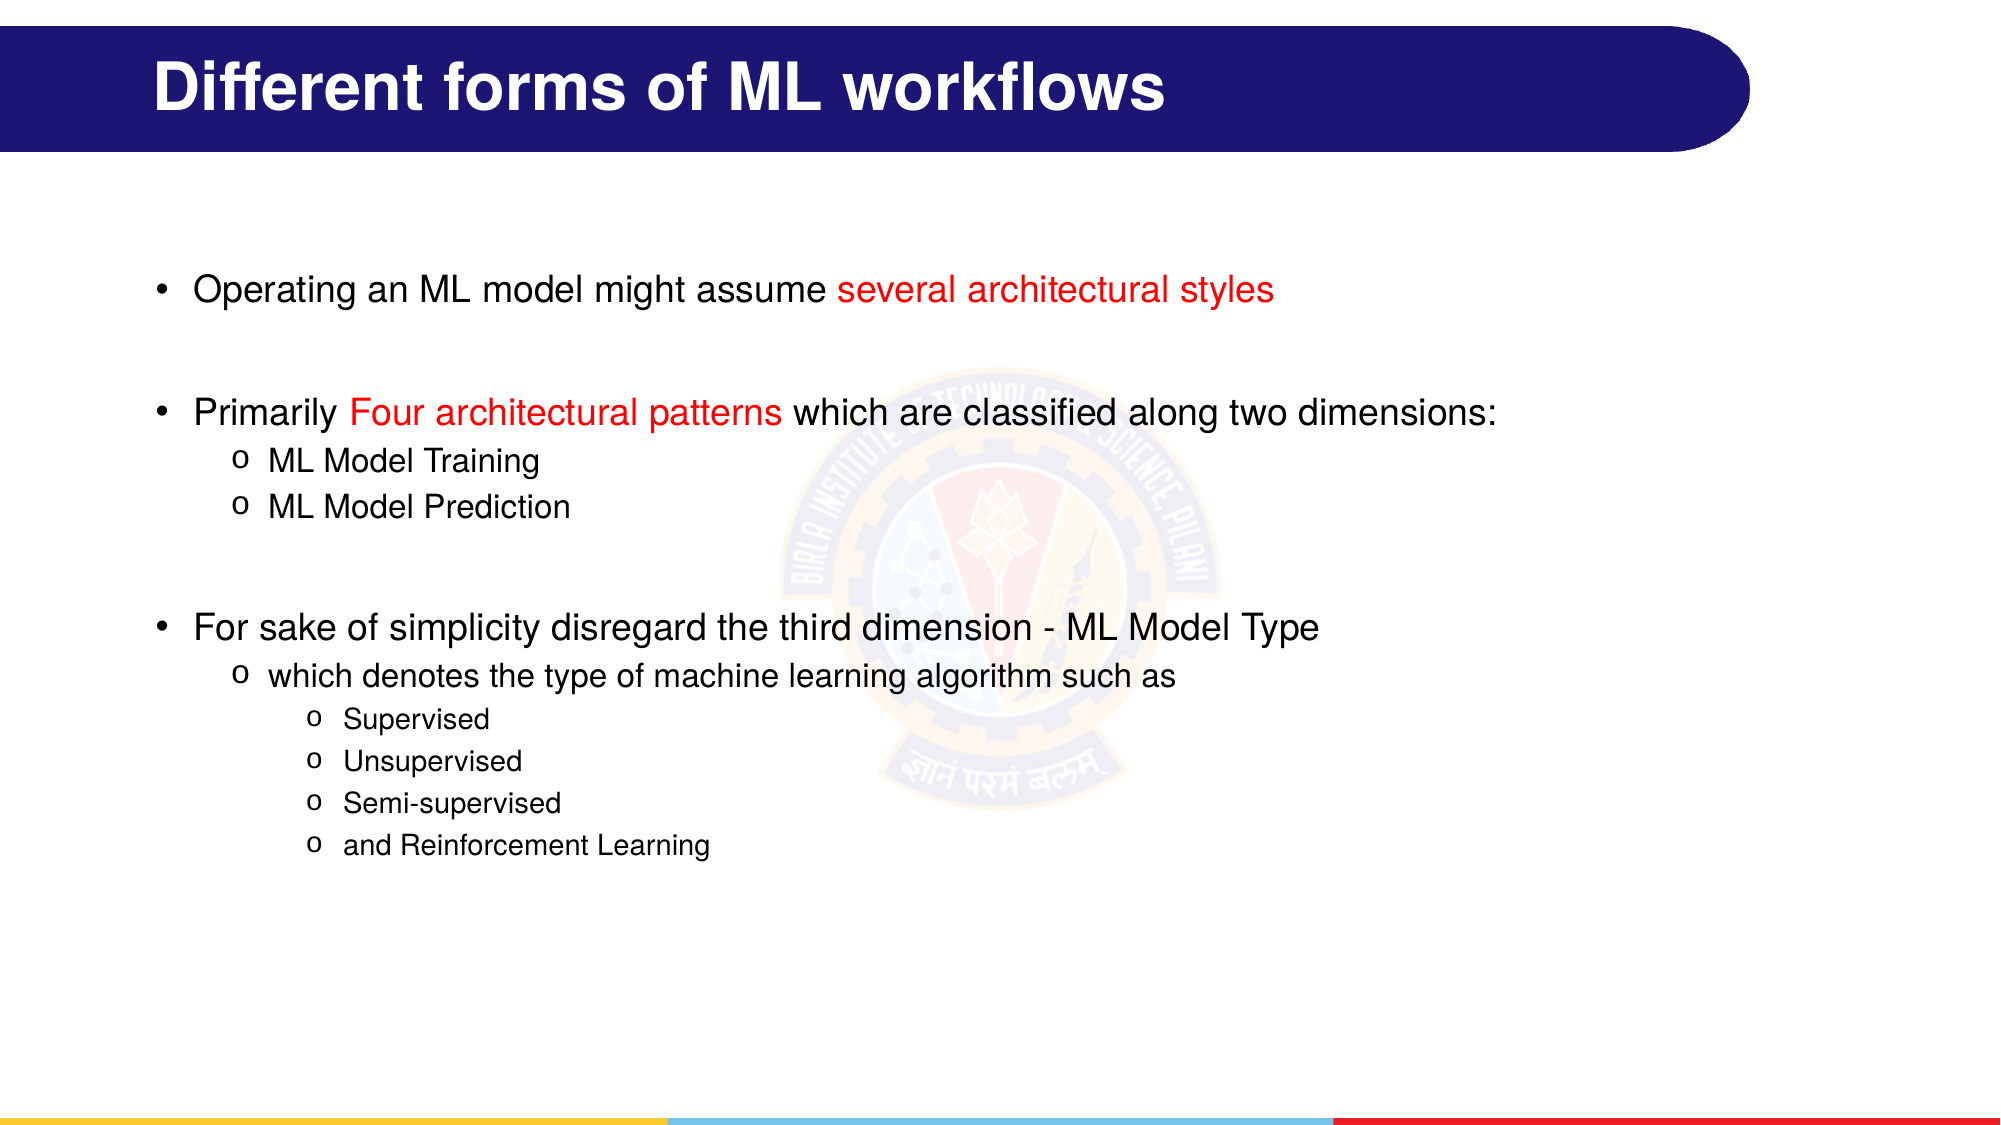

# Different forms of ML workflows

Operating an ML model might assume several architectural styles

Primarily Four architectural patterns which are classified along two dimensions:
ML Model Training
ML Model Prediction

For sake of simplicity disregard the third dimension - ML Model Type
which denotes the type of machine learning algorithm such as
Supervised
Unsupervised
Semi-supervised
and Reinforcement Learning